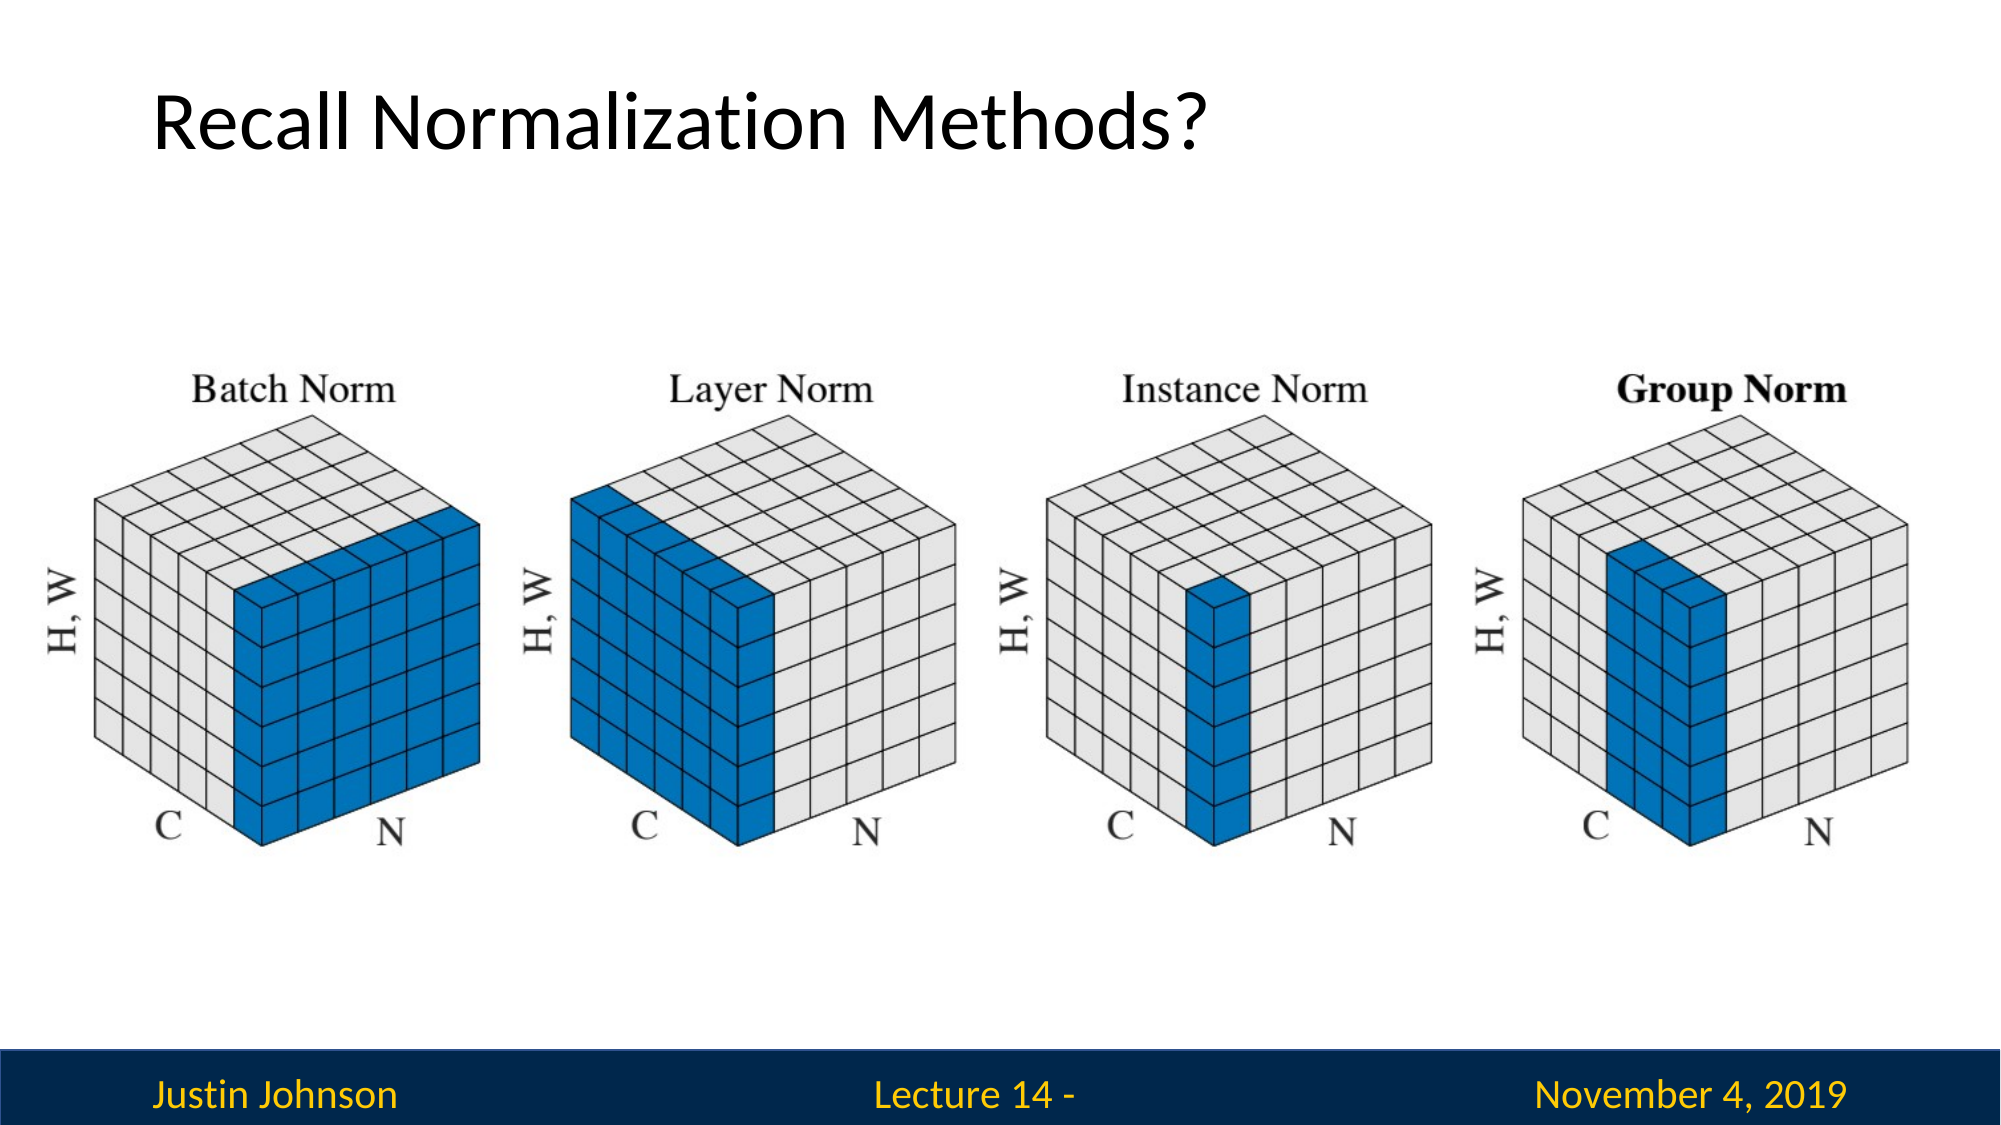

# Recall Normalization Methods?

Justin Johnson
November 4, 2019
Lecture 14 - 139